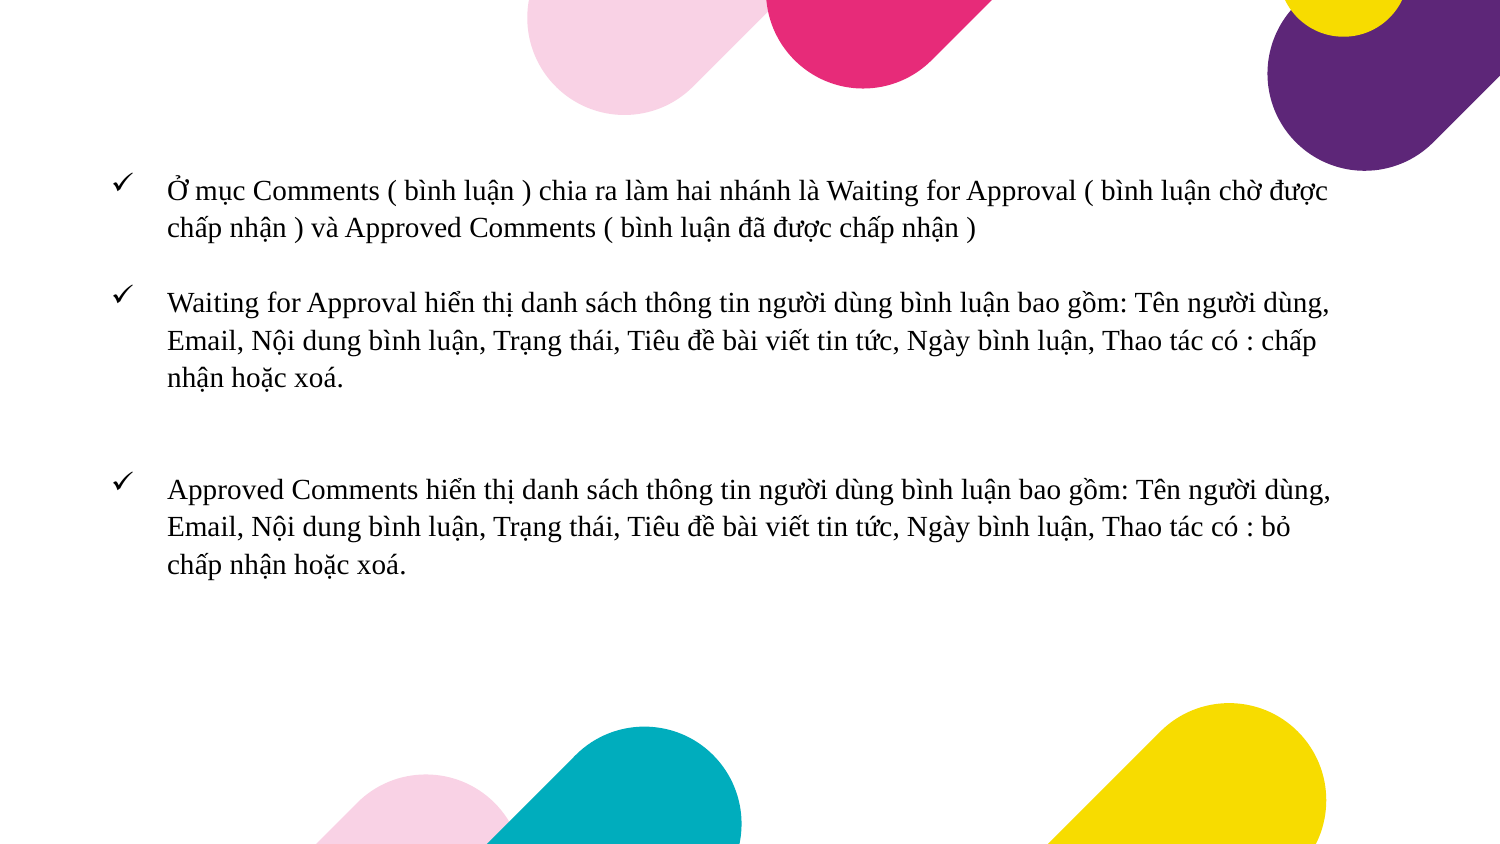

Ở mục Comments ( bình luận ) chia ra làm hai nhánh là Waiting for Approval ( bình luận chờ được chấp nhận ) và Approved Comments ( bình luận đã được chấp nhận )

Waiting for Approval hiển thị danh sách thông tin người dùng bình luận bao gồm: Tên người dùng, Email, Nội dung bình luận, Trạng thái, Tiêu đề bài viết tin tức, Ngày bình luận, Thao tác có : chấp nhận hoặc xoá.

Approved Comments hiển thị danh sách thông tin người dùng bình luận bao gồm: Tên người dùng, Email, Nội dung bình luận, Trạng thái, Tiêu đề bài viết tin tức, Ngày bình luận, Thao tác có : bỏ chấp nhận hoặc xoá.